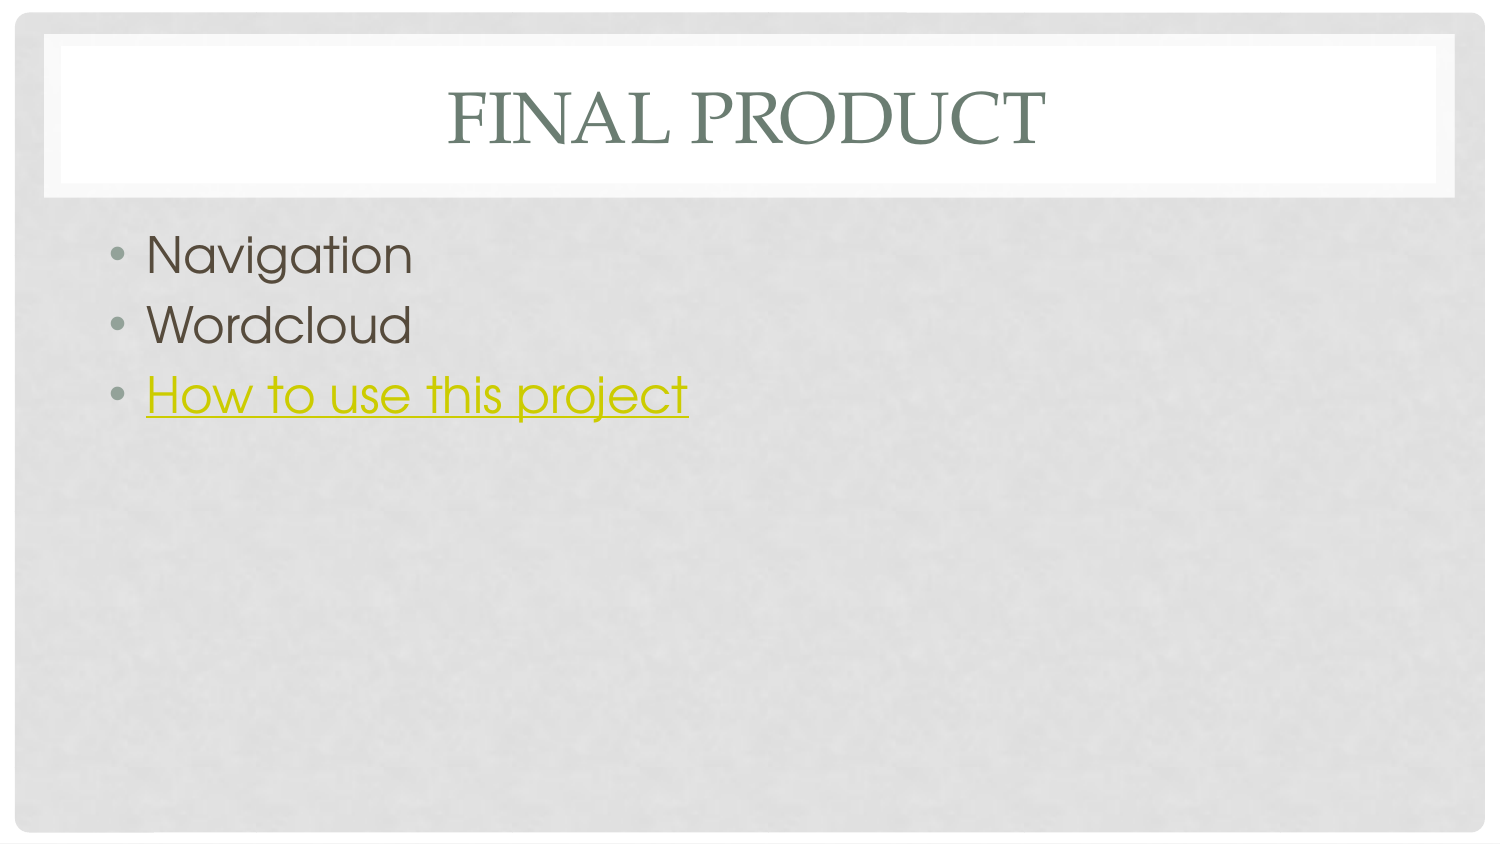

# Final Product
Navigation
Wordcloud
How to use this project